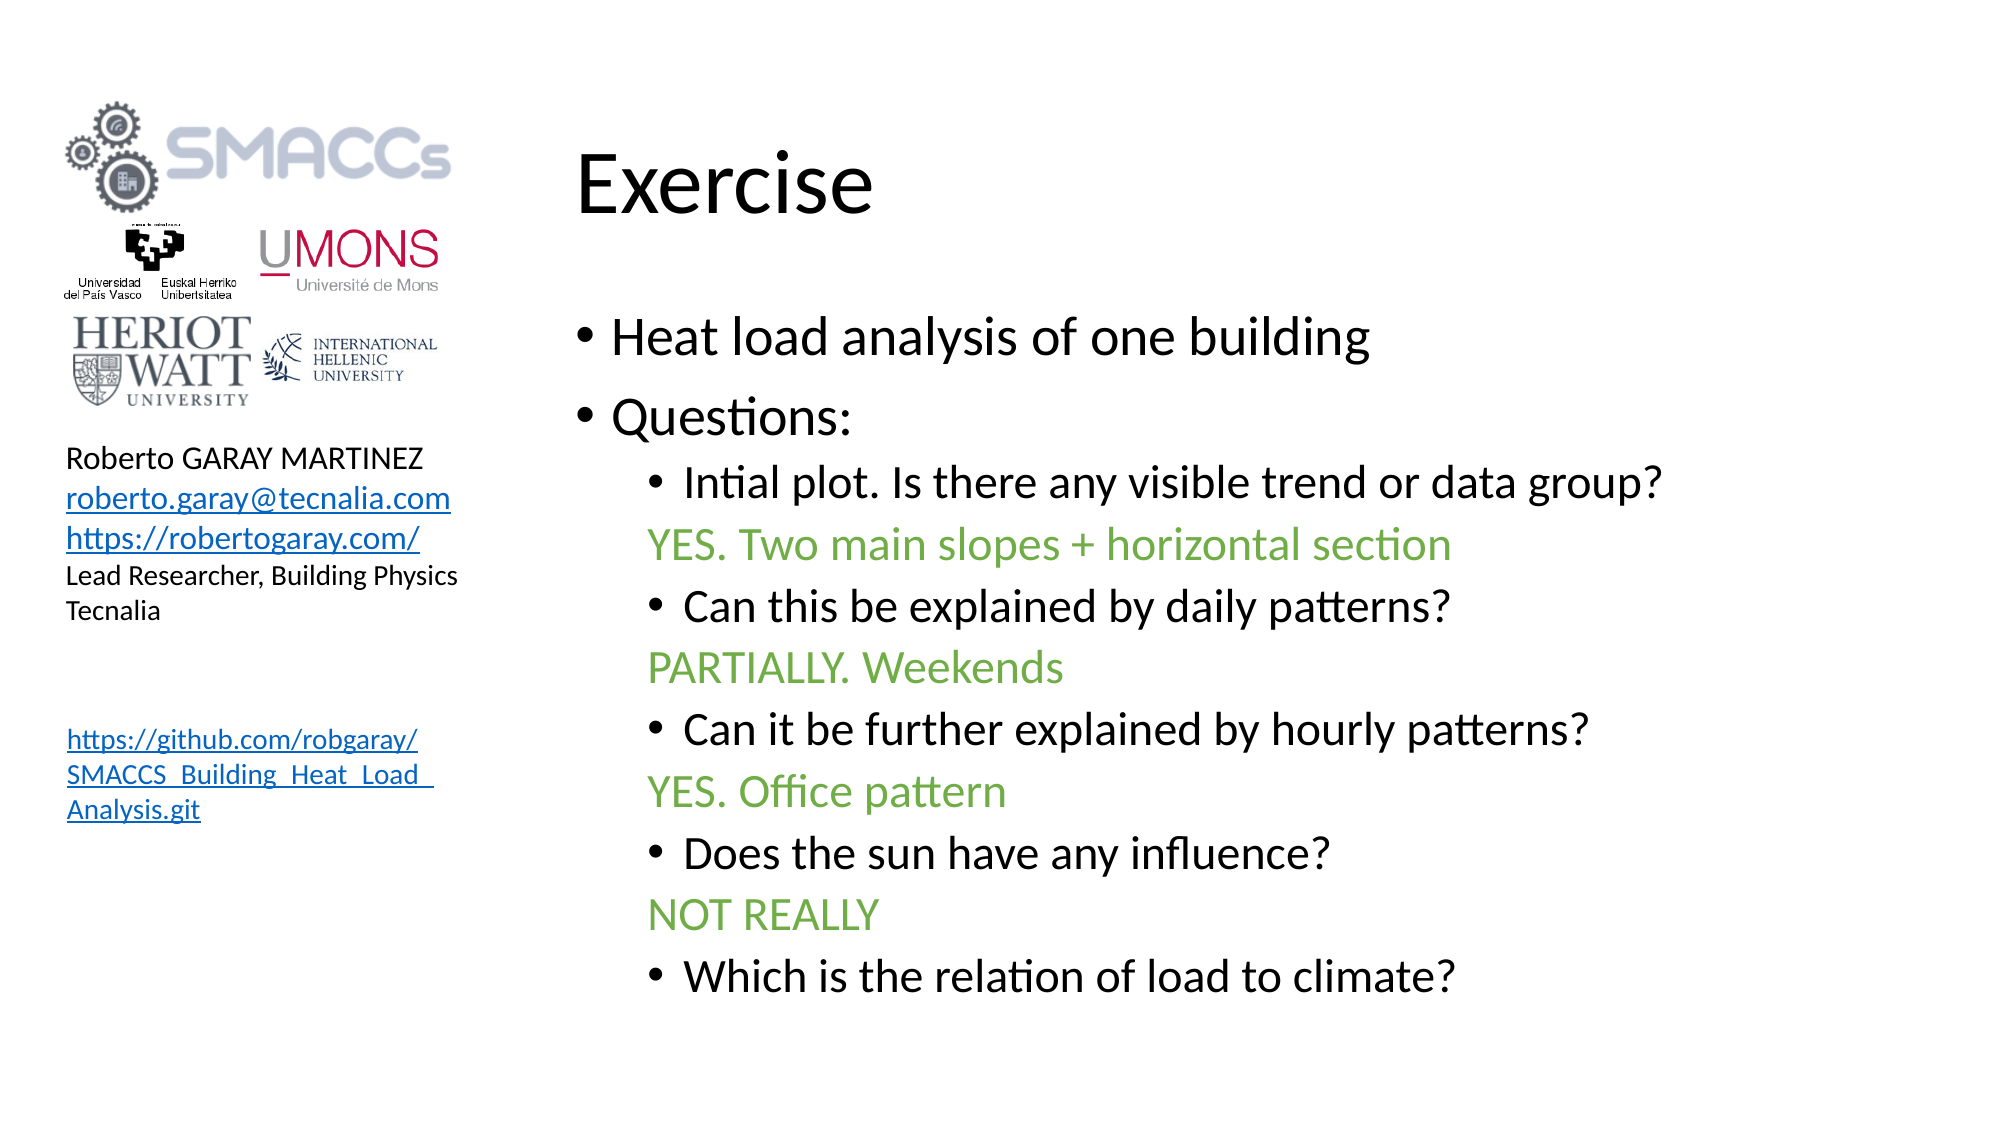

# Exercise
Heat load analysis of one building
Questions:
Intial plot. Is there any visible trend or data group?
		YES. Two main slopes + horizontal section
Can this be explained by daily patterns?
		PARTIALLY. Weekends
Can it be further explained by hourly patterns?
		YES. Office pattern
Does the sun have any influence?
		NOT REALLY
Which is the relation of load to climate?